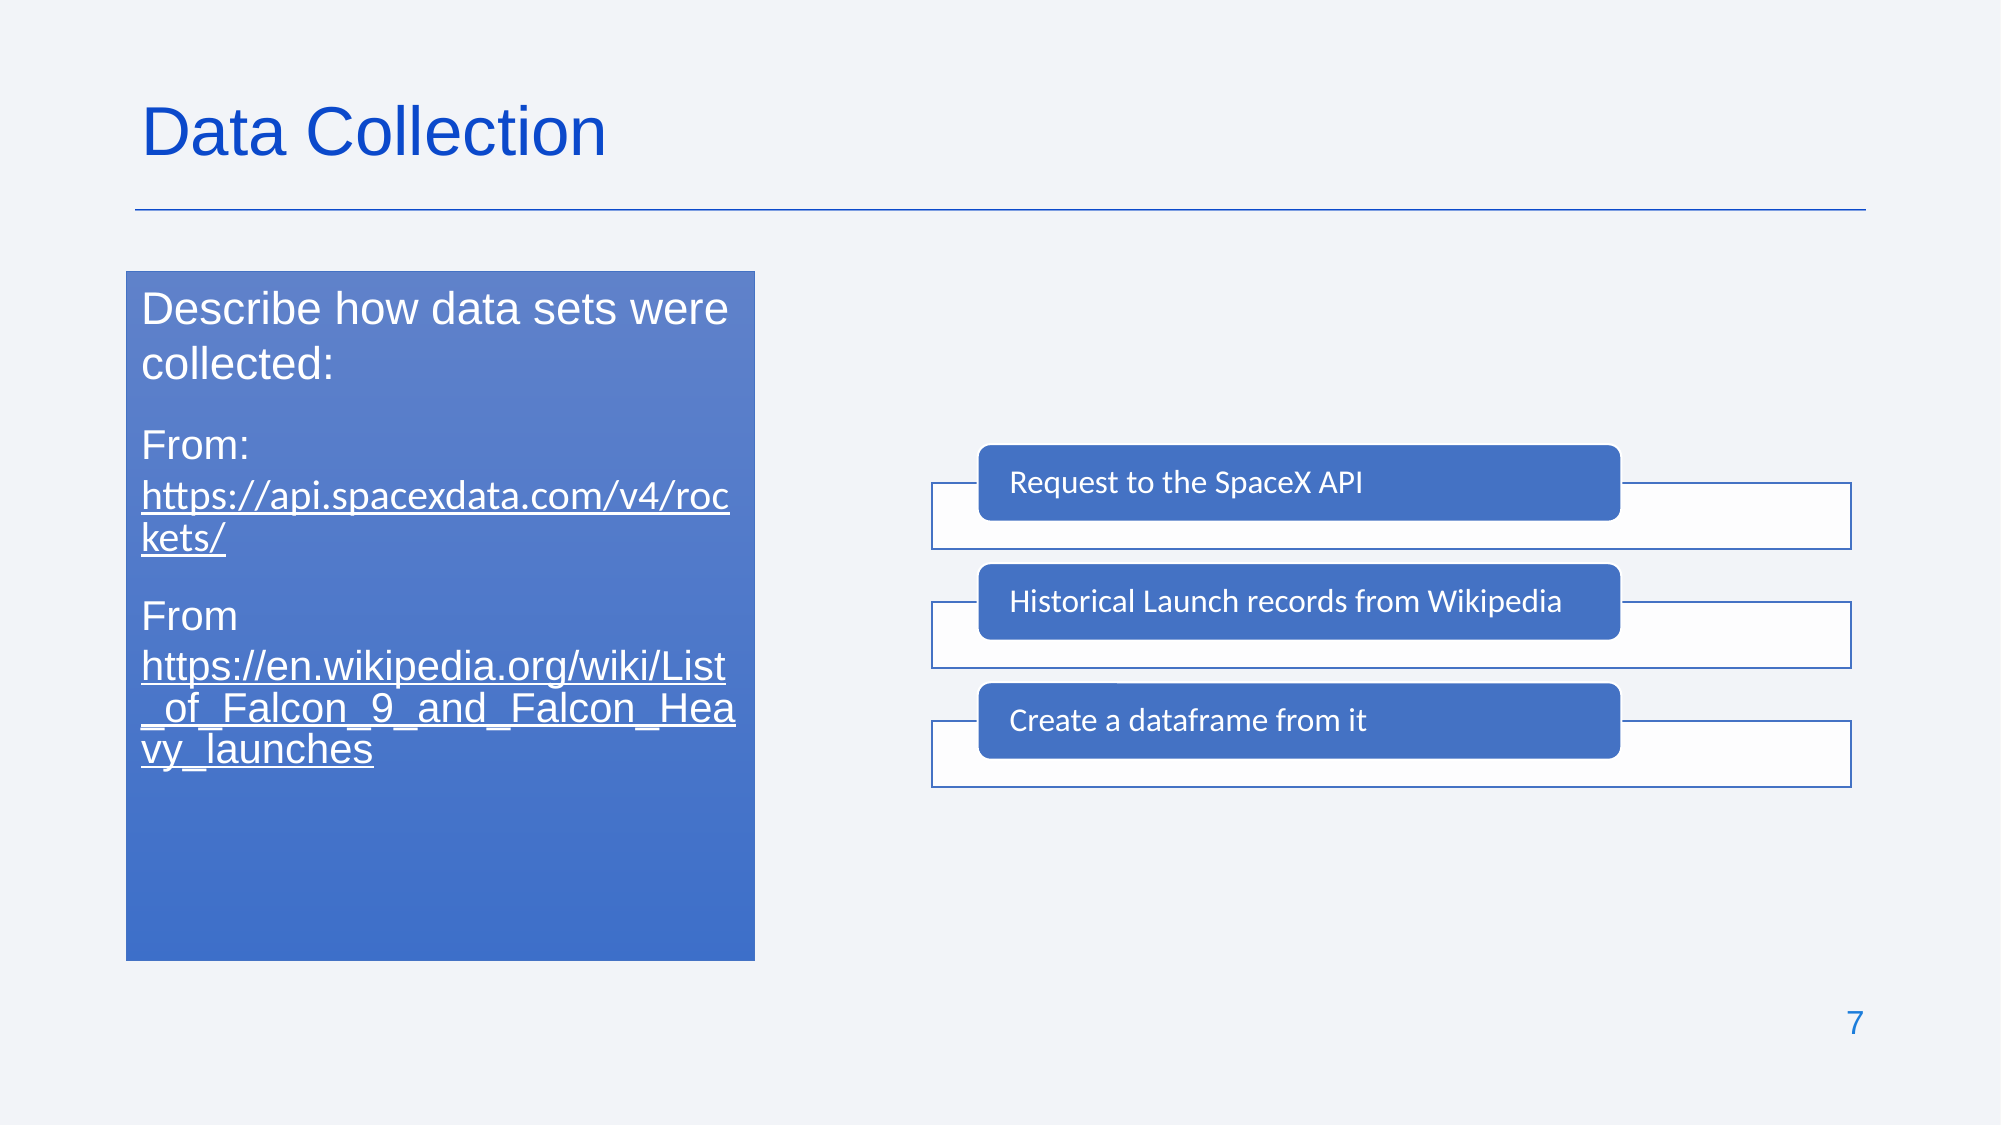

Data Collection
Request to the SpaceX API
Historical Launch records from Wikipedia
Create a dataframe from it
Describe how data sets were collected:
From: https://api.spacexdata.com/v4/rockets/
From https://en.wikipedia.org/wiki/List_of_Falcon_9_and_Falcon_Heavy_launches
7